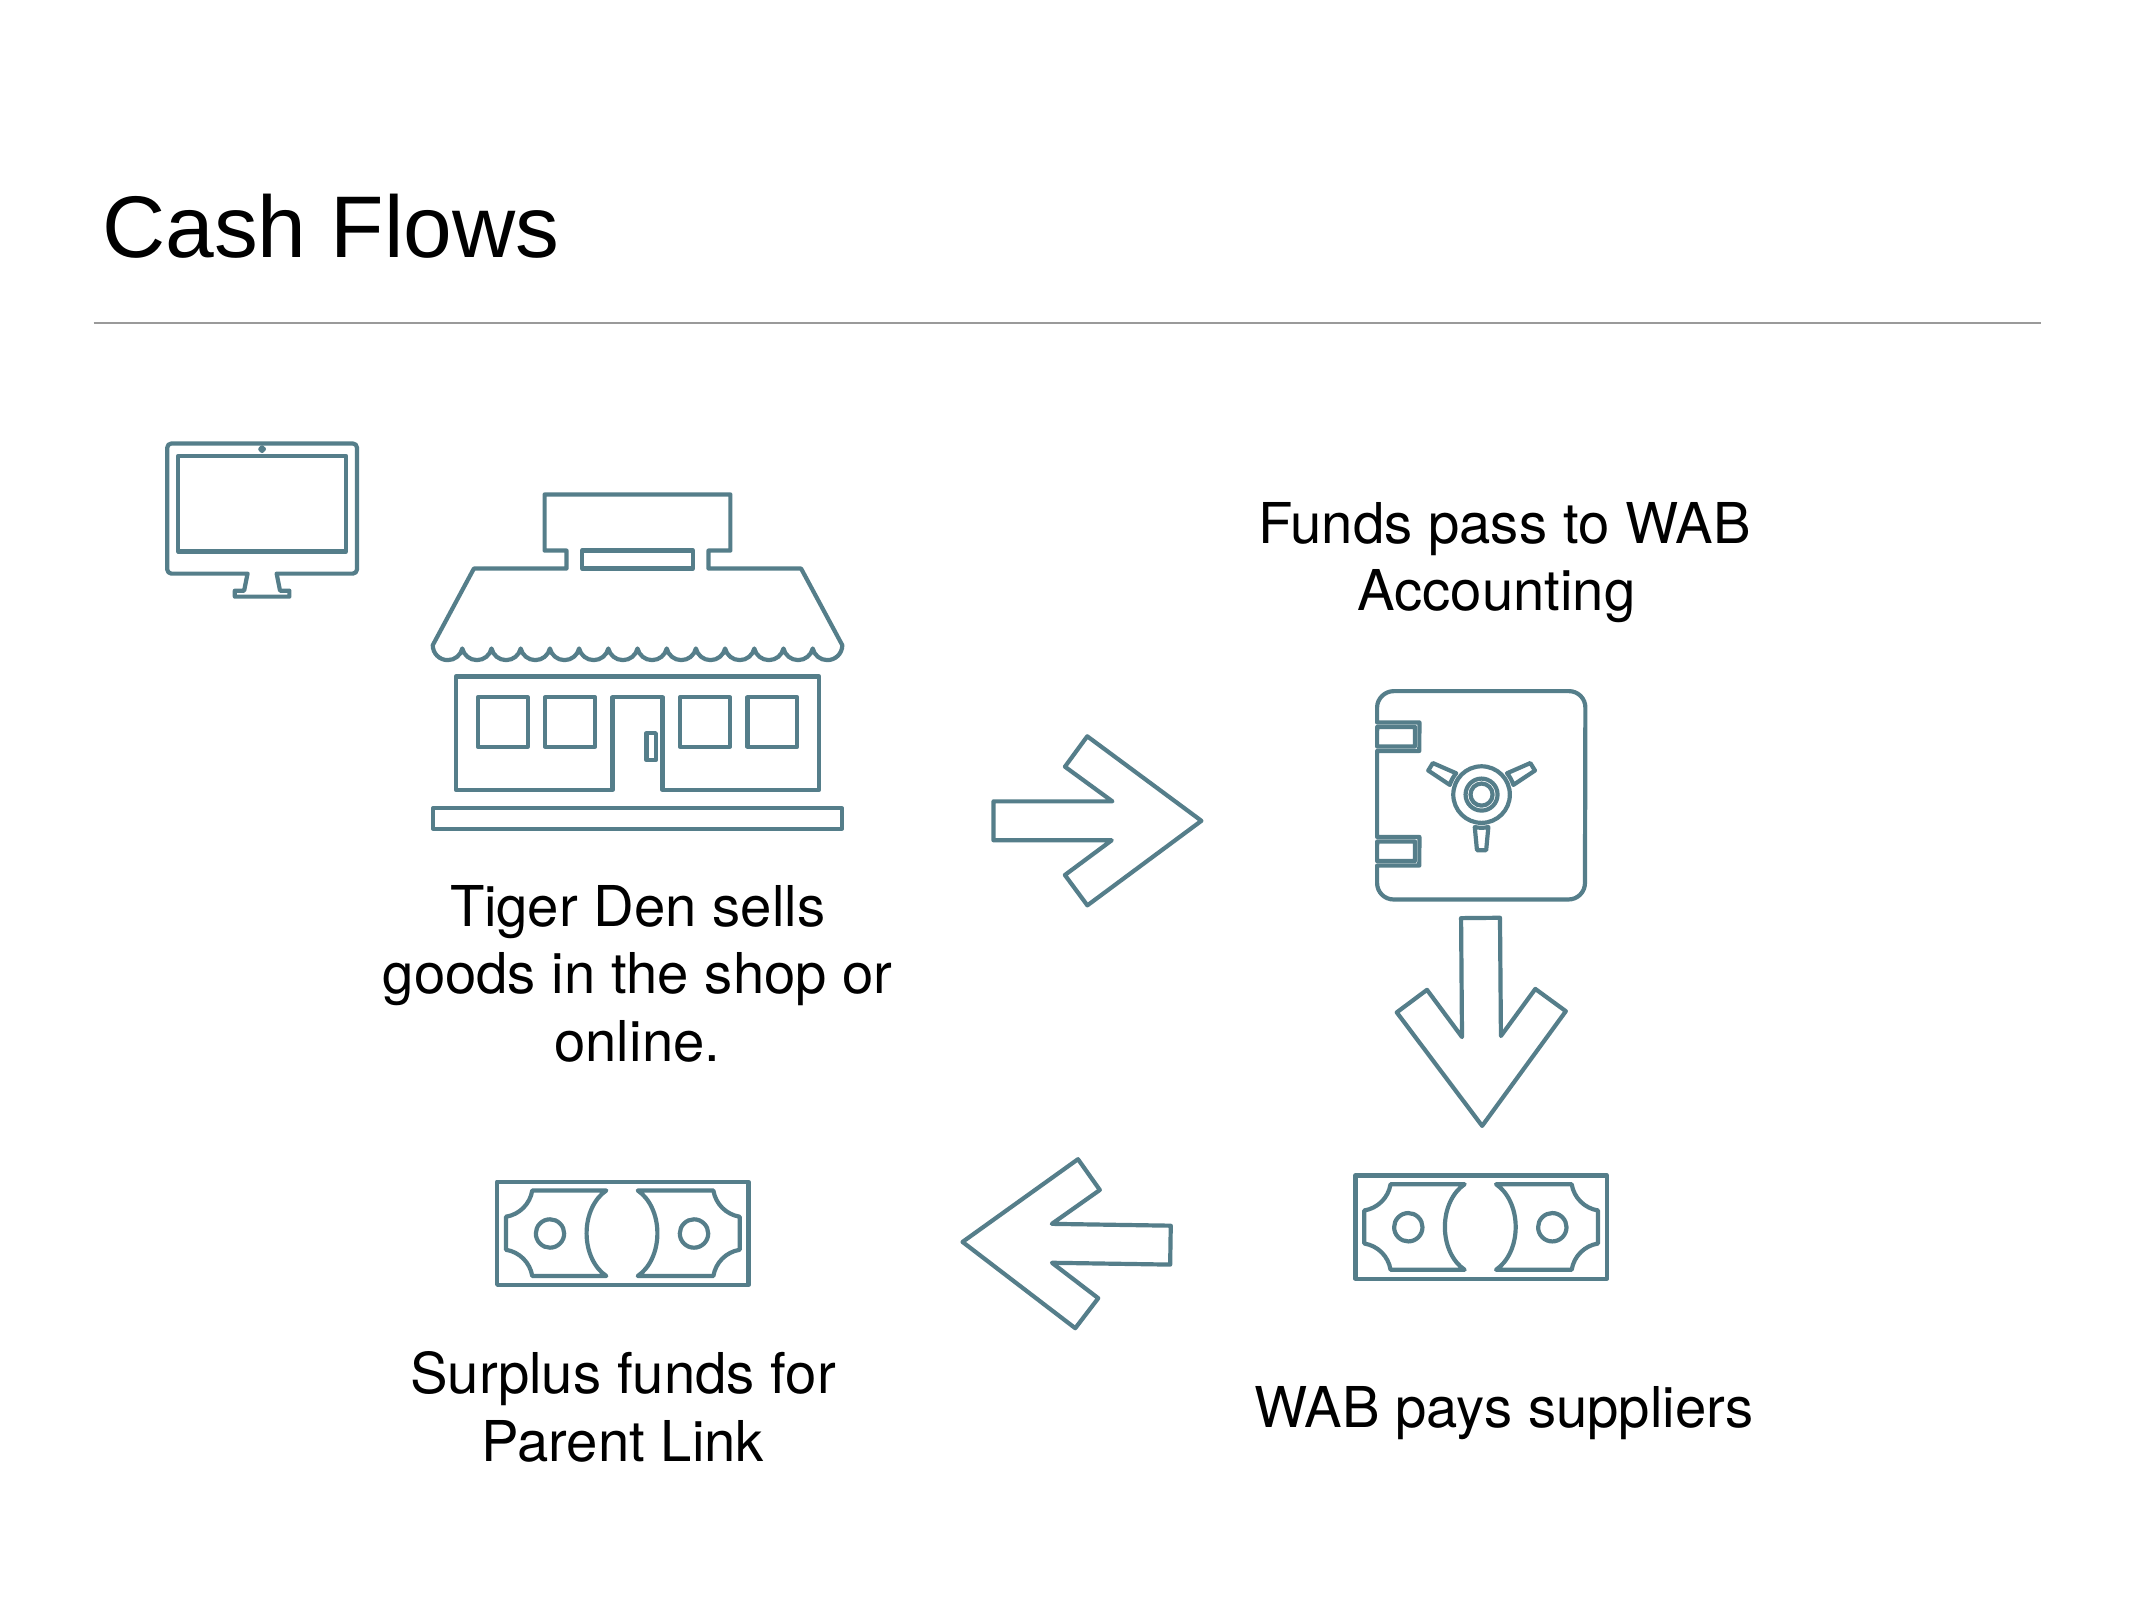

# Cash Flows

Funds pass to WAB Accounting

Tiger Den sells goods in the shop or online.

Surplus funds for Parent Link
WAB pays suppliers